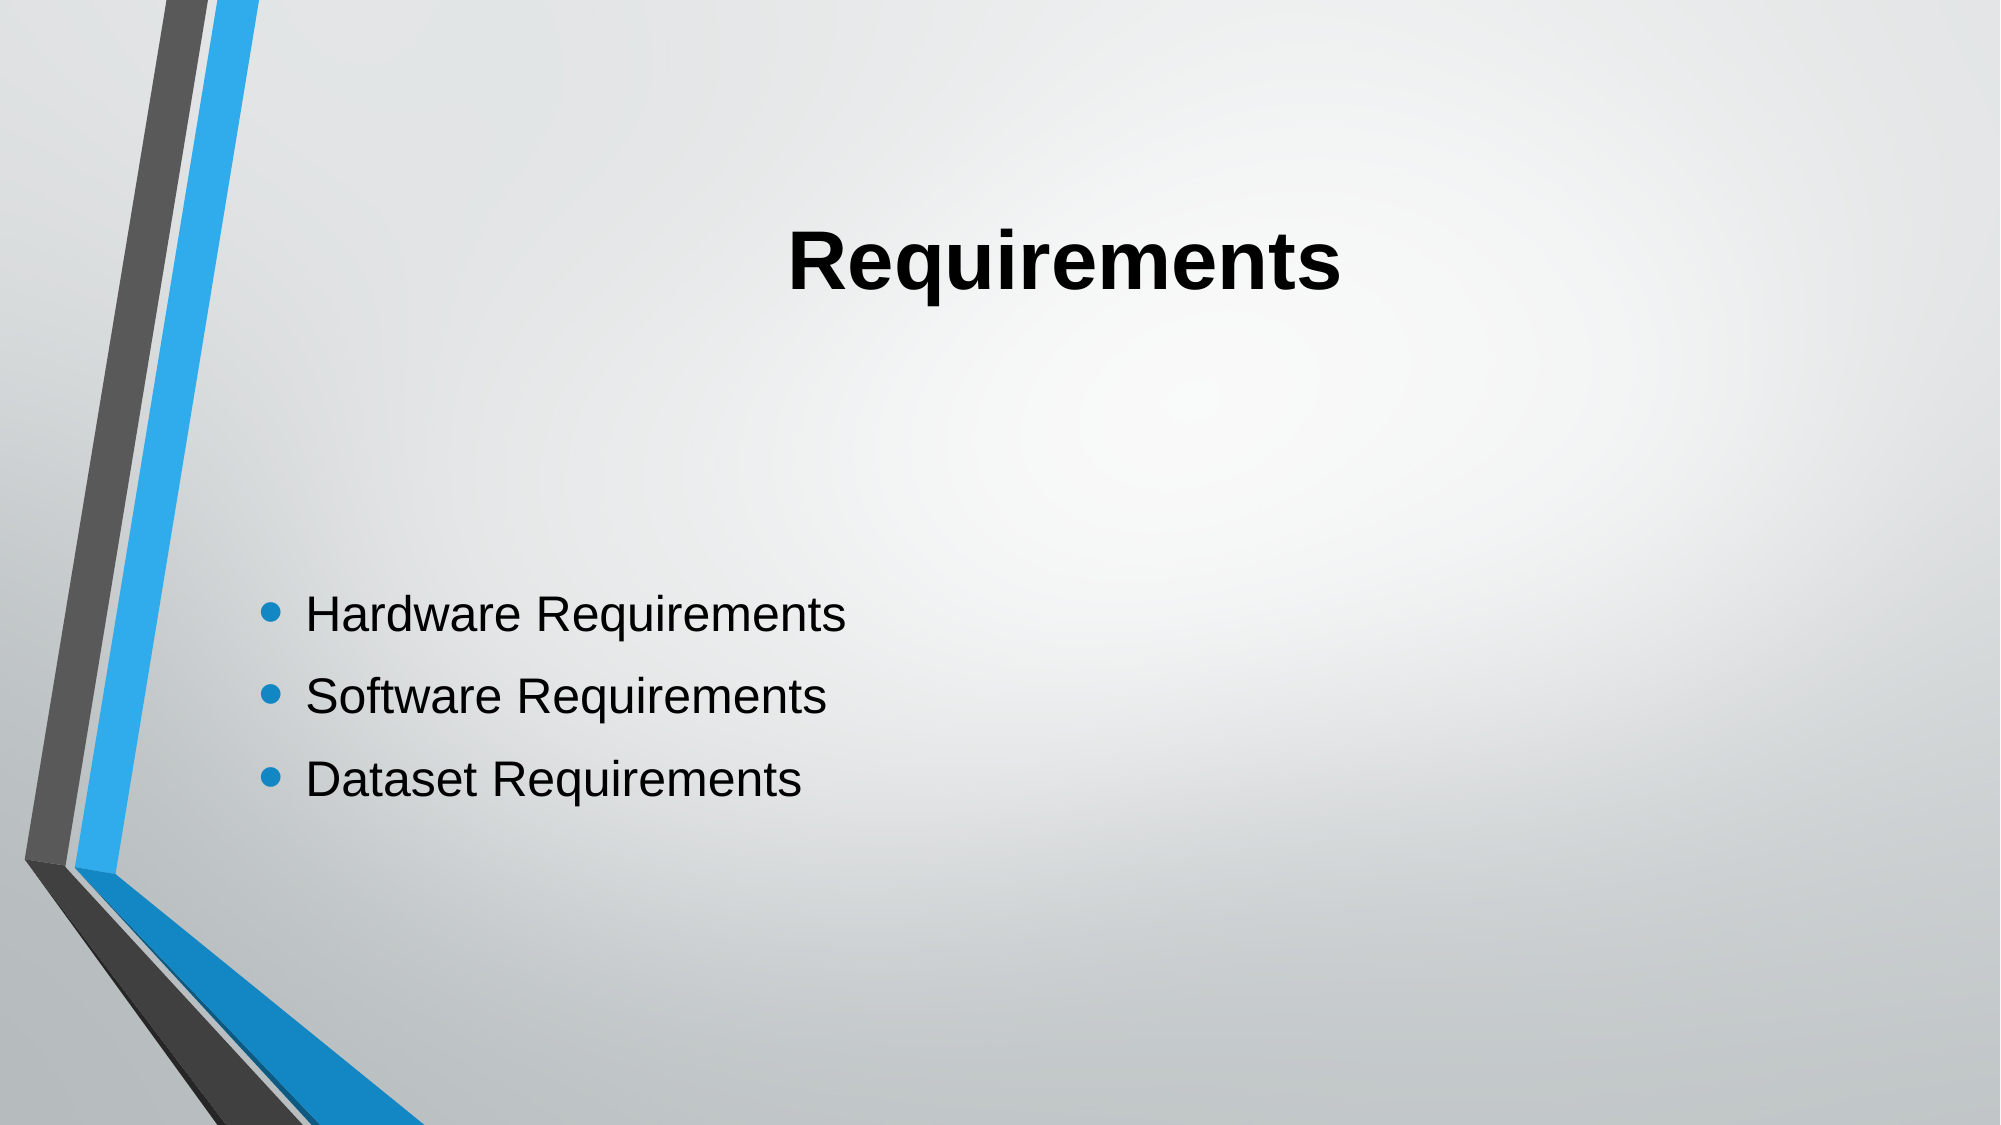

# Requirements
Hardware Requirements
Software Requirements
Dataset Requirements